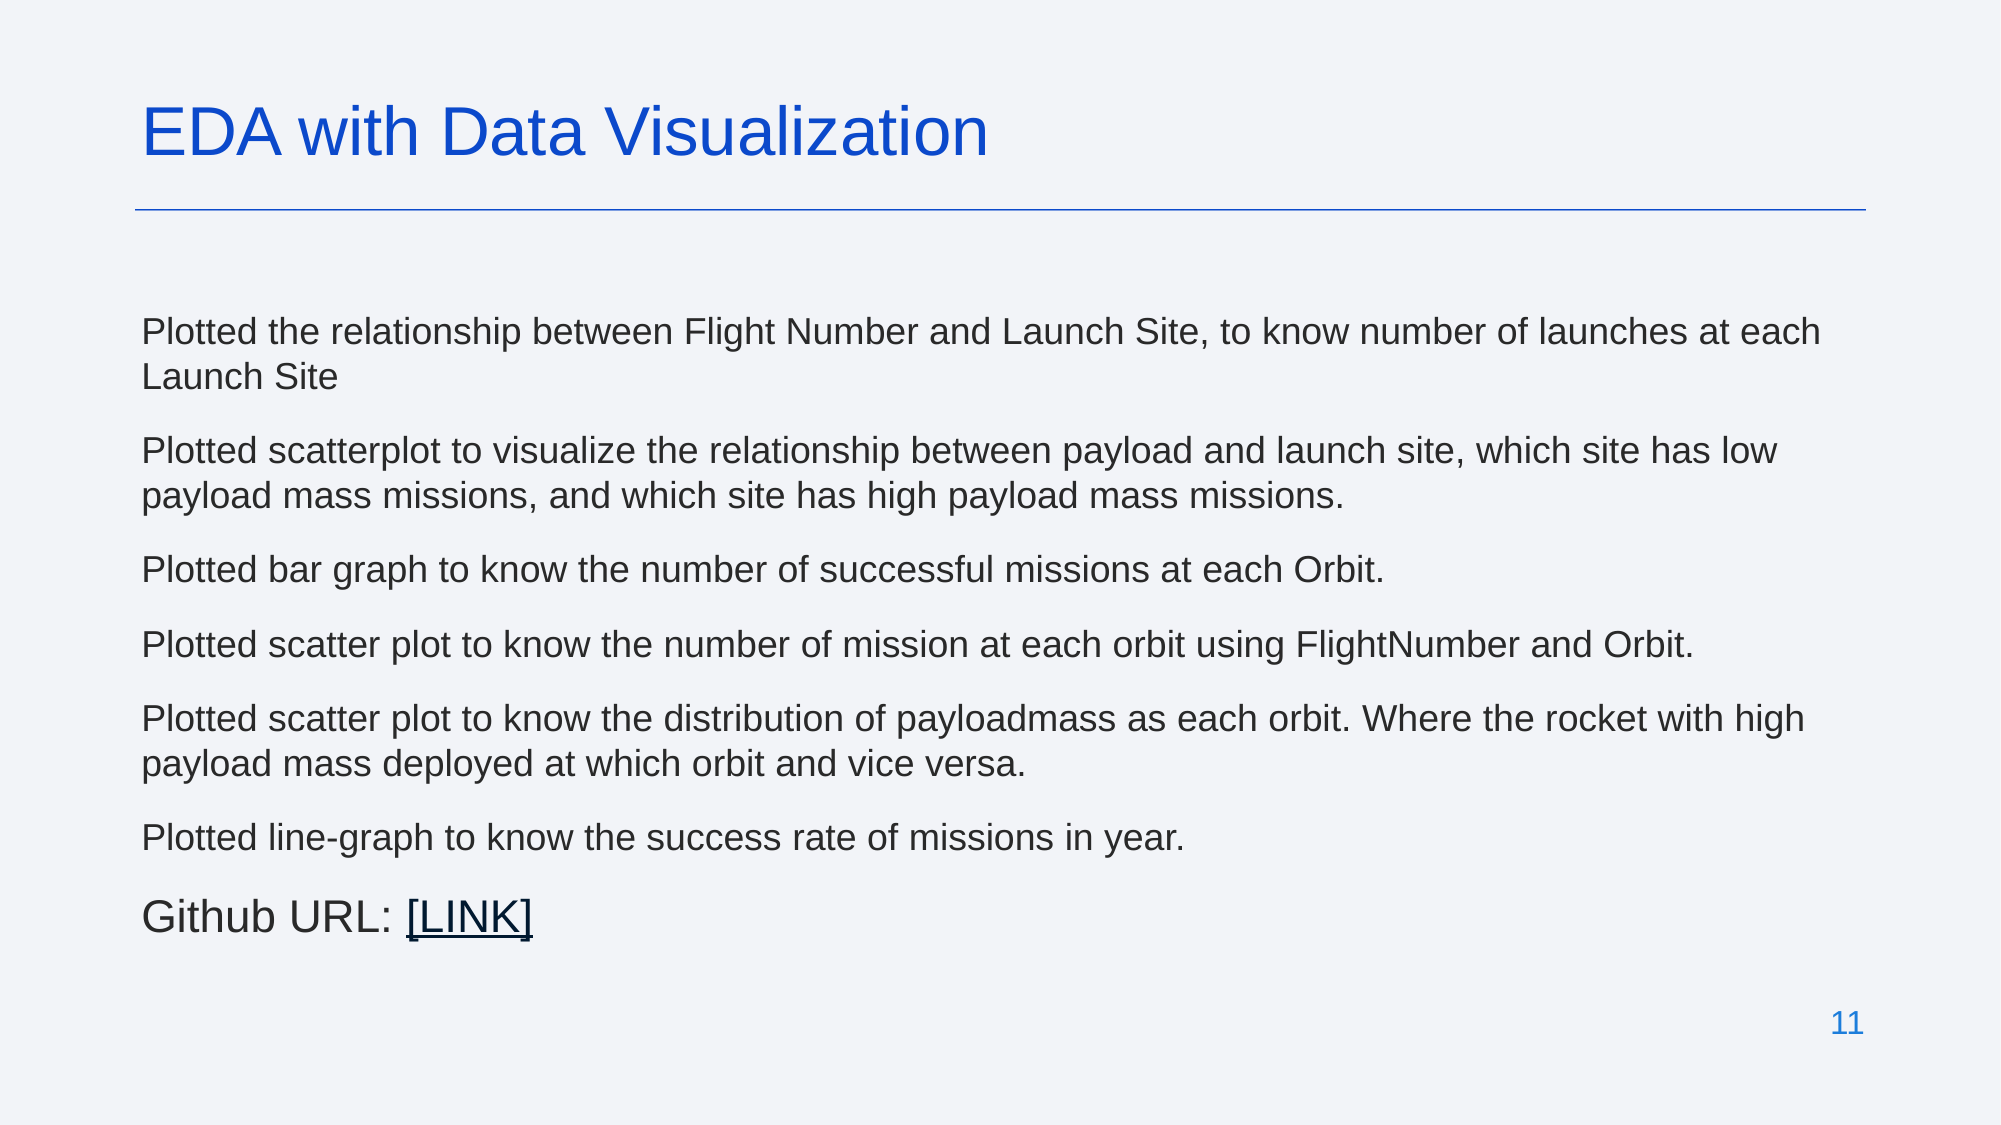

EDA with Data Visualization
Plotted the relationship between Flight Number and Launch Site, to know number of launches at each Launch Site
Plotted scatterplot to visualize the relationship between payload and launch site, which site has low payload mass missions, and which site has high payload mass missions.
Plotted bar graph to know the number of successful missions at each Orbit.
Plotted scatter plot to know the number of mission at each orbit using FlightNumber and Orbit.
Plotted scatter plot to know the distribution of payloadmass as each orbit. Where the rocket with high payload mass deployed at which orbit and vice versa.
Plotted line-graph to know the success rate of missions in year.
Github URL: [LINK]

11